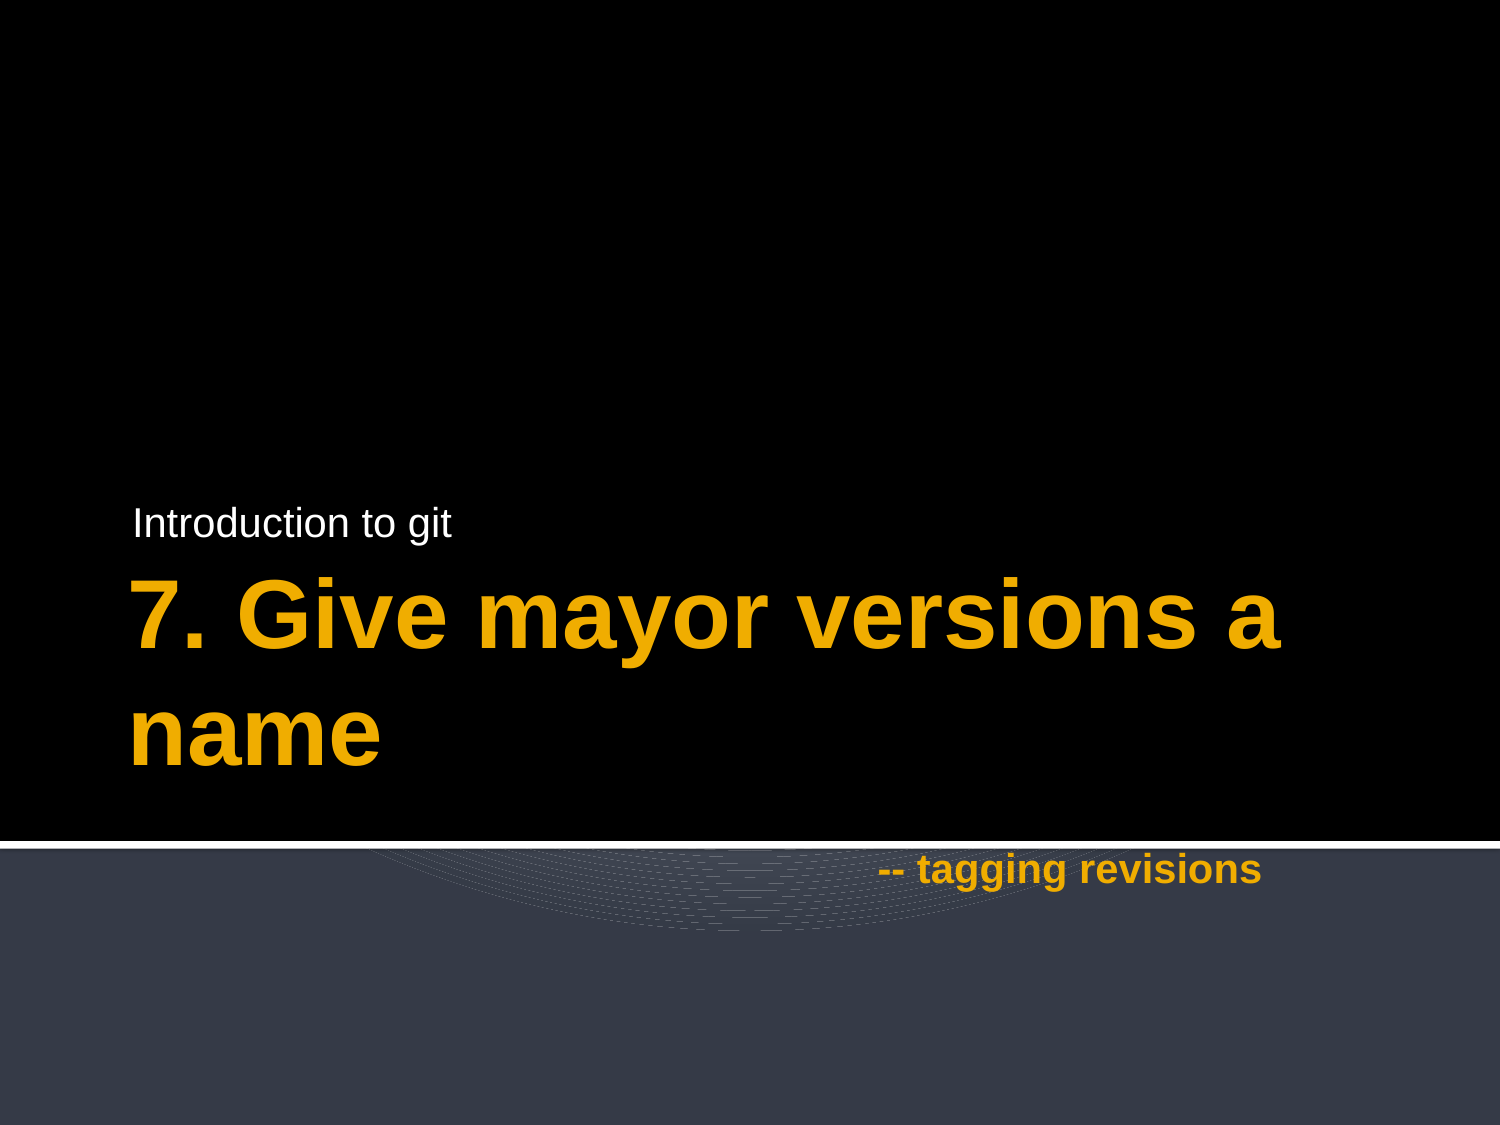

Introduction to git
# 7. Give mayor versions a name -- tagging revisions